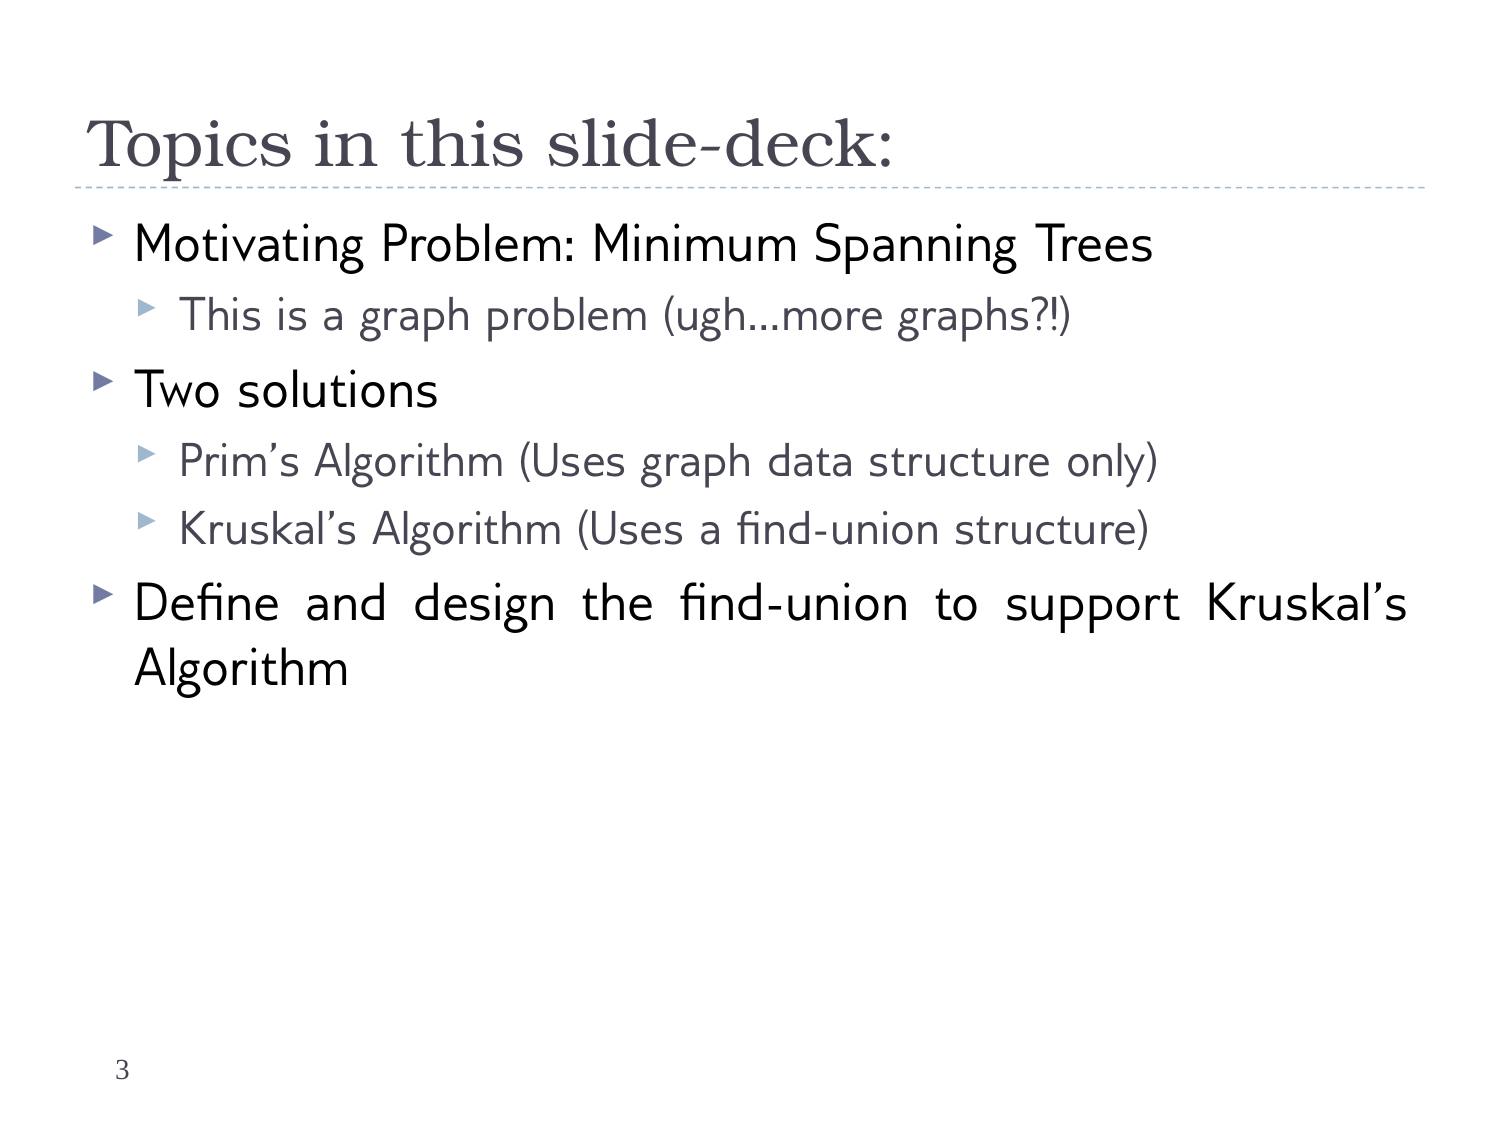

# Topics in this slide-deck:
Motivating Problem: Minimum Spanning Trees
This is a graph problem (ugh…more graphs?!)
Two solutions
Prim’s Algorithm (Uses graph data structure only)
Kruskal’s Algorithm (Uses a find-union structure)
Define and design the find-union to support Kruskal’s Algorithm

3